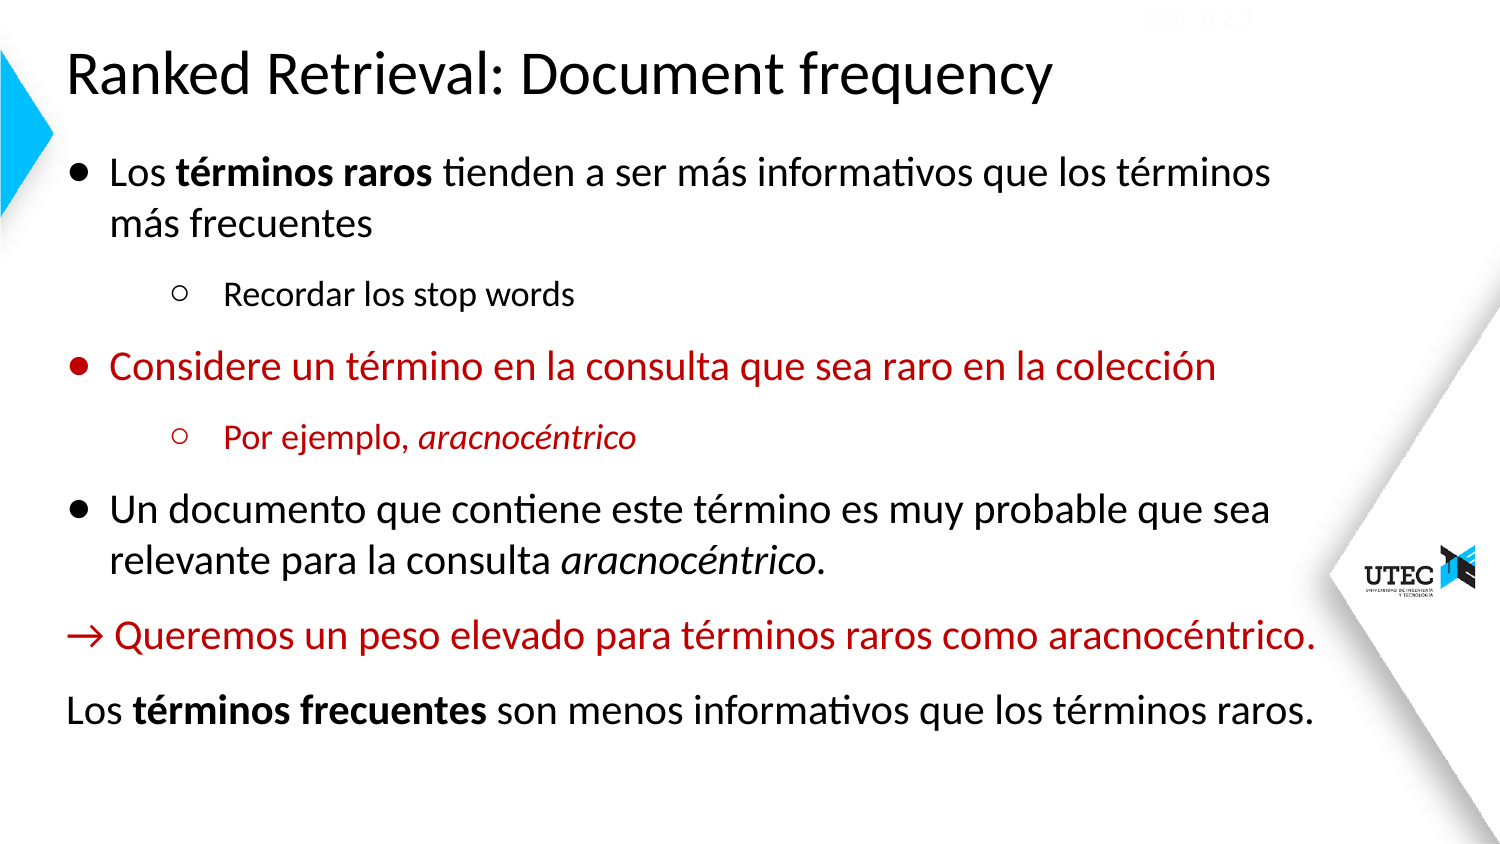

Sec. 6.2.1
# Ranked Retrieval: Document frequency
Los términos raros tienden a ser más informativos que los términos más frecuentes
Recordar los stop words
Considere un término en la consulta que sea raro en la colección
Por ejemplo, aracnocéntrico
Un documento que contiene este término es muy probable que sea relevante para la consulta aracnocéntrico.
→ Queremos un peso elevado para términos raros como aracnocéntrico.
Los términos frecuentes son menos informativos que los términos raros.